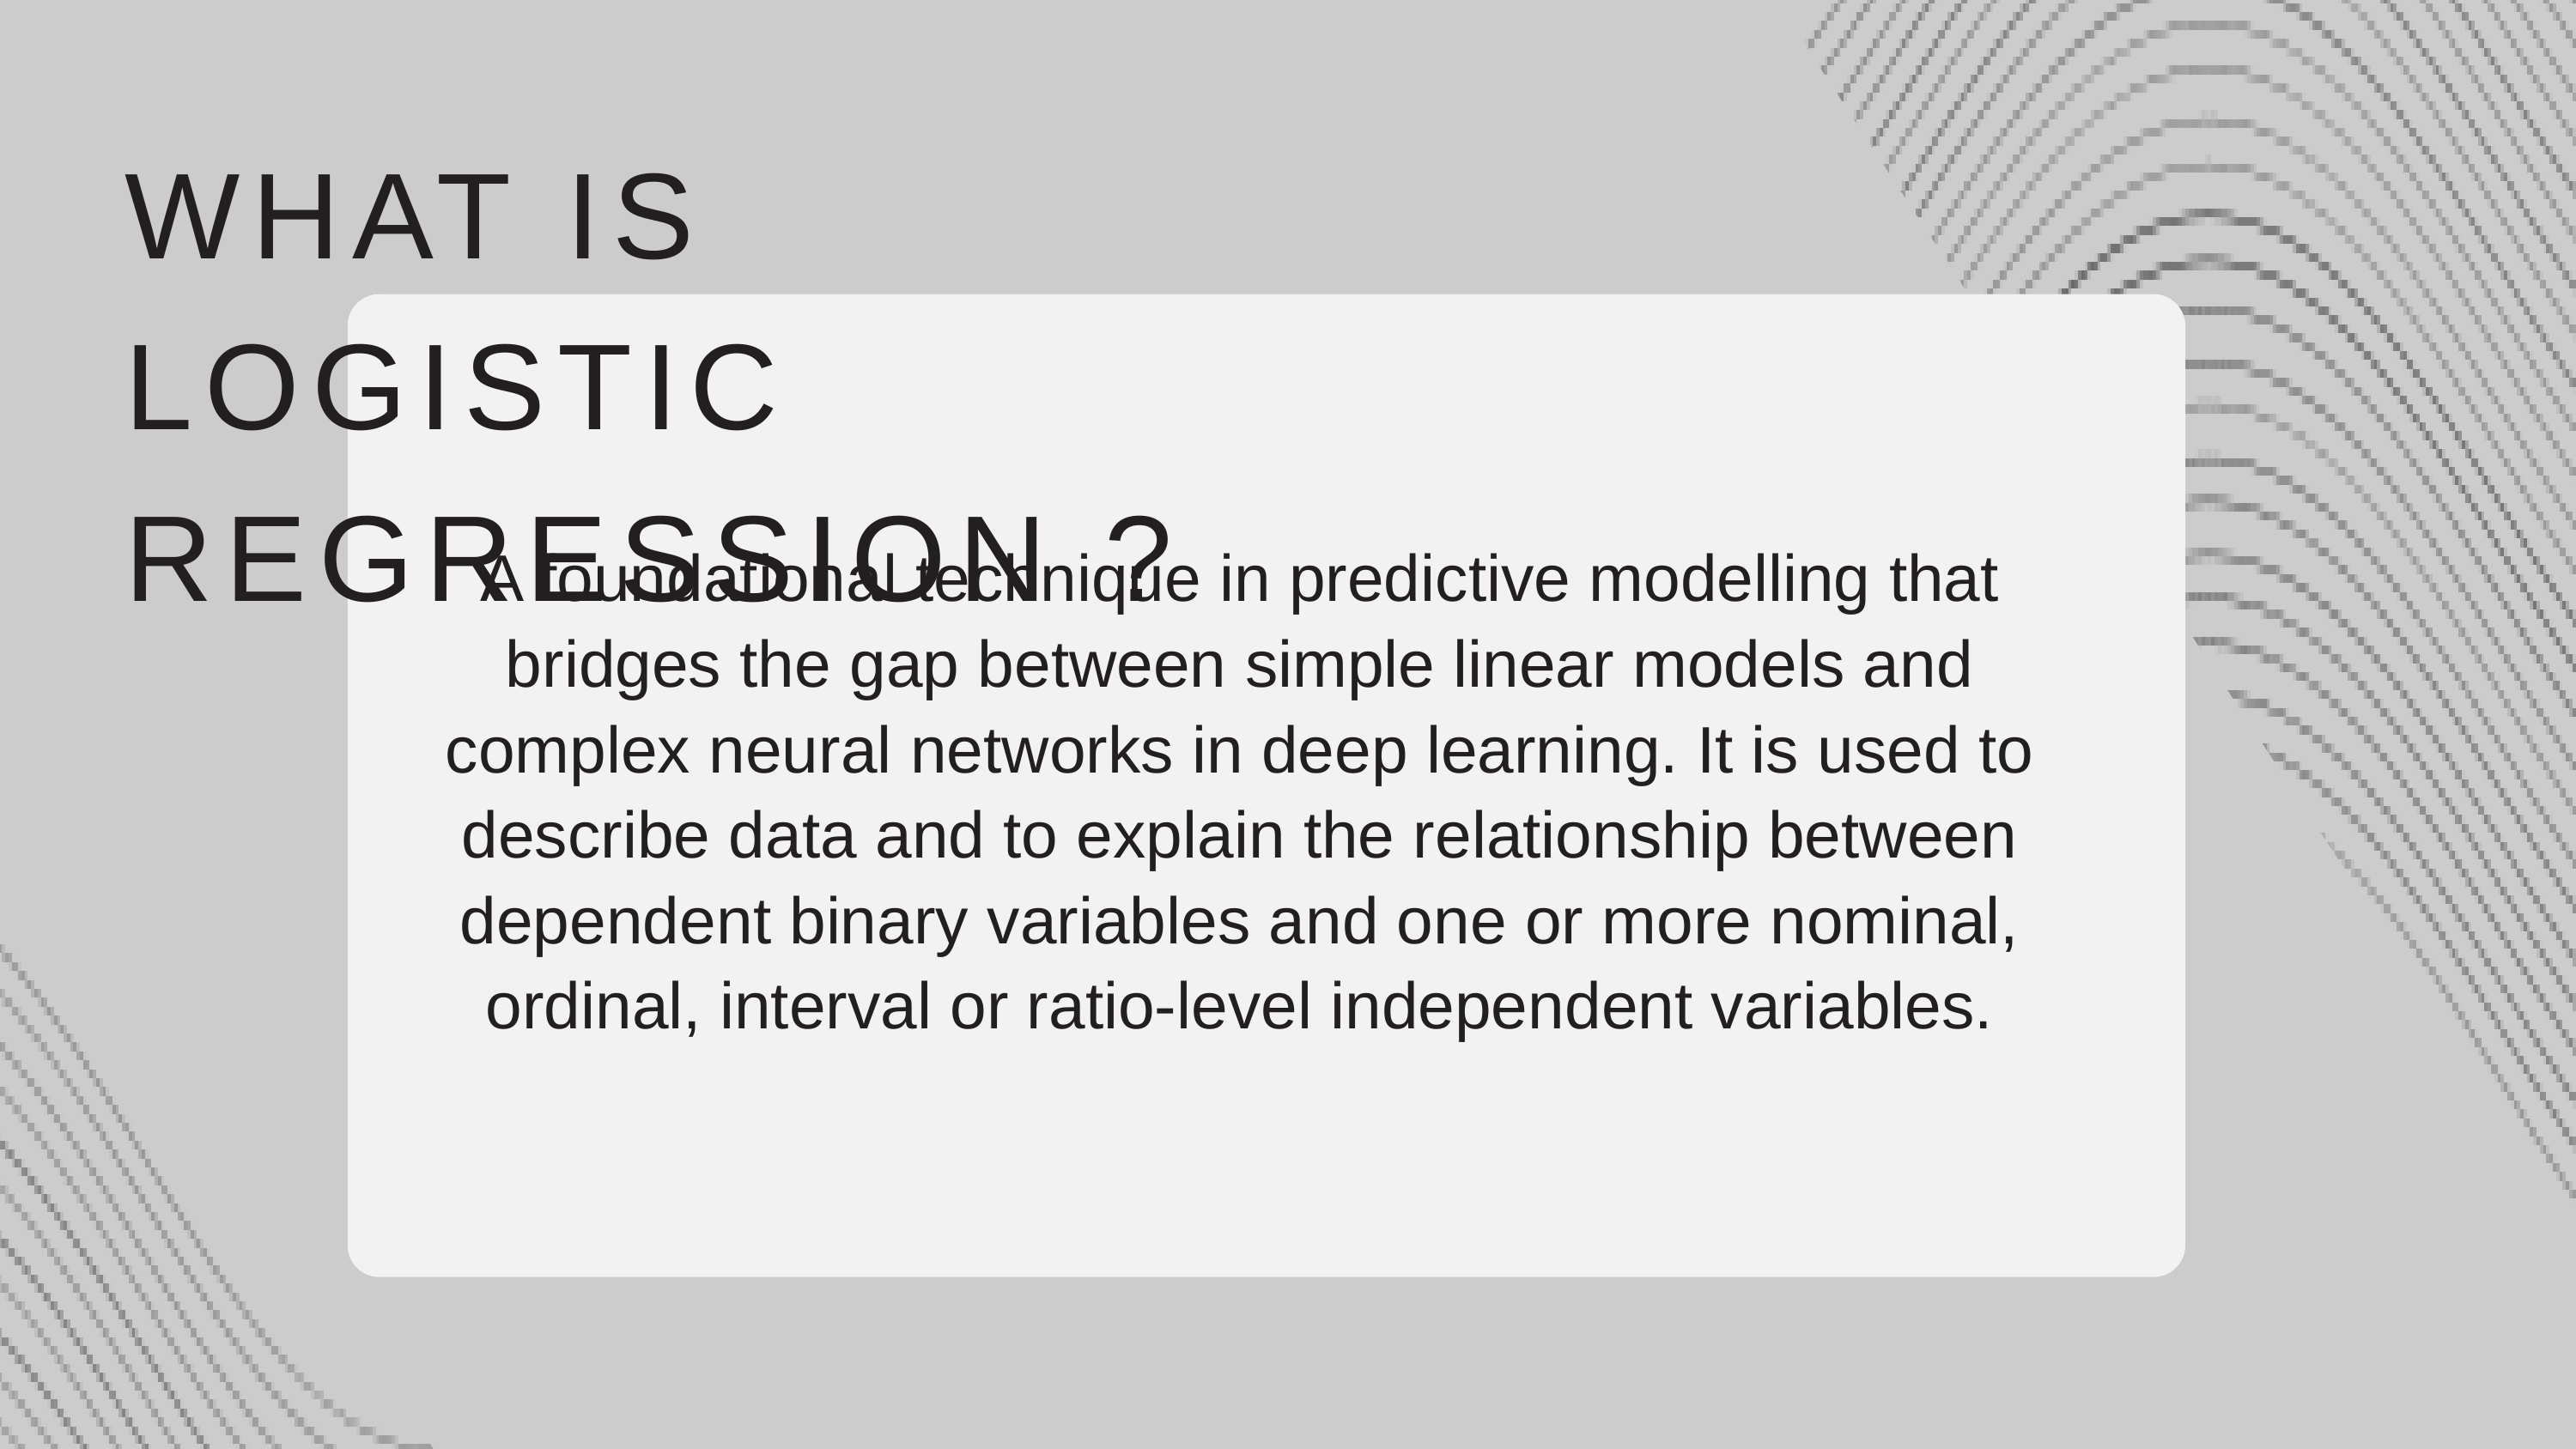

WHAT IS LOGISTIC REGRESSION ?

A foundational technique in predictive modelling that bridges the gap between simple linear models and complex neural networks in deep learning. It is used to describe data and to explain the relationship between dependent binary variables and one or more nominal, ordinal, interval or ratio-level independent variables.